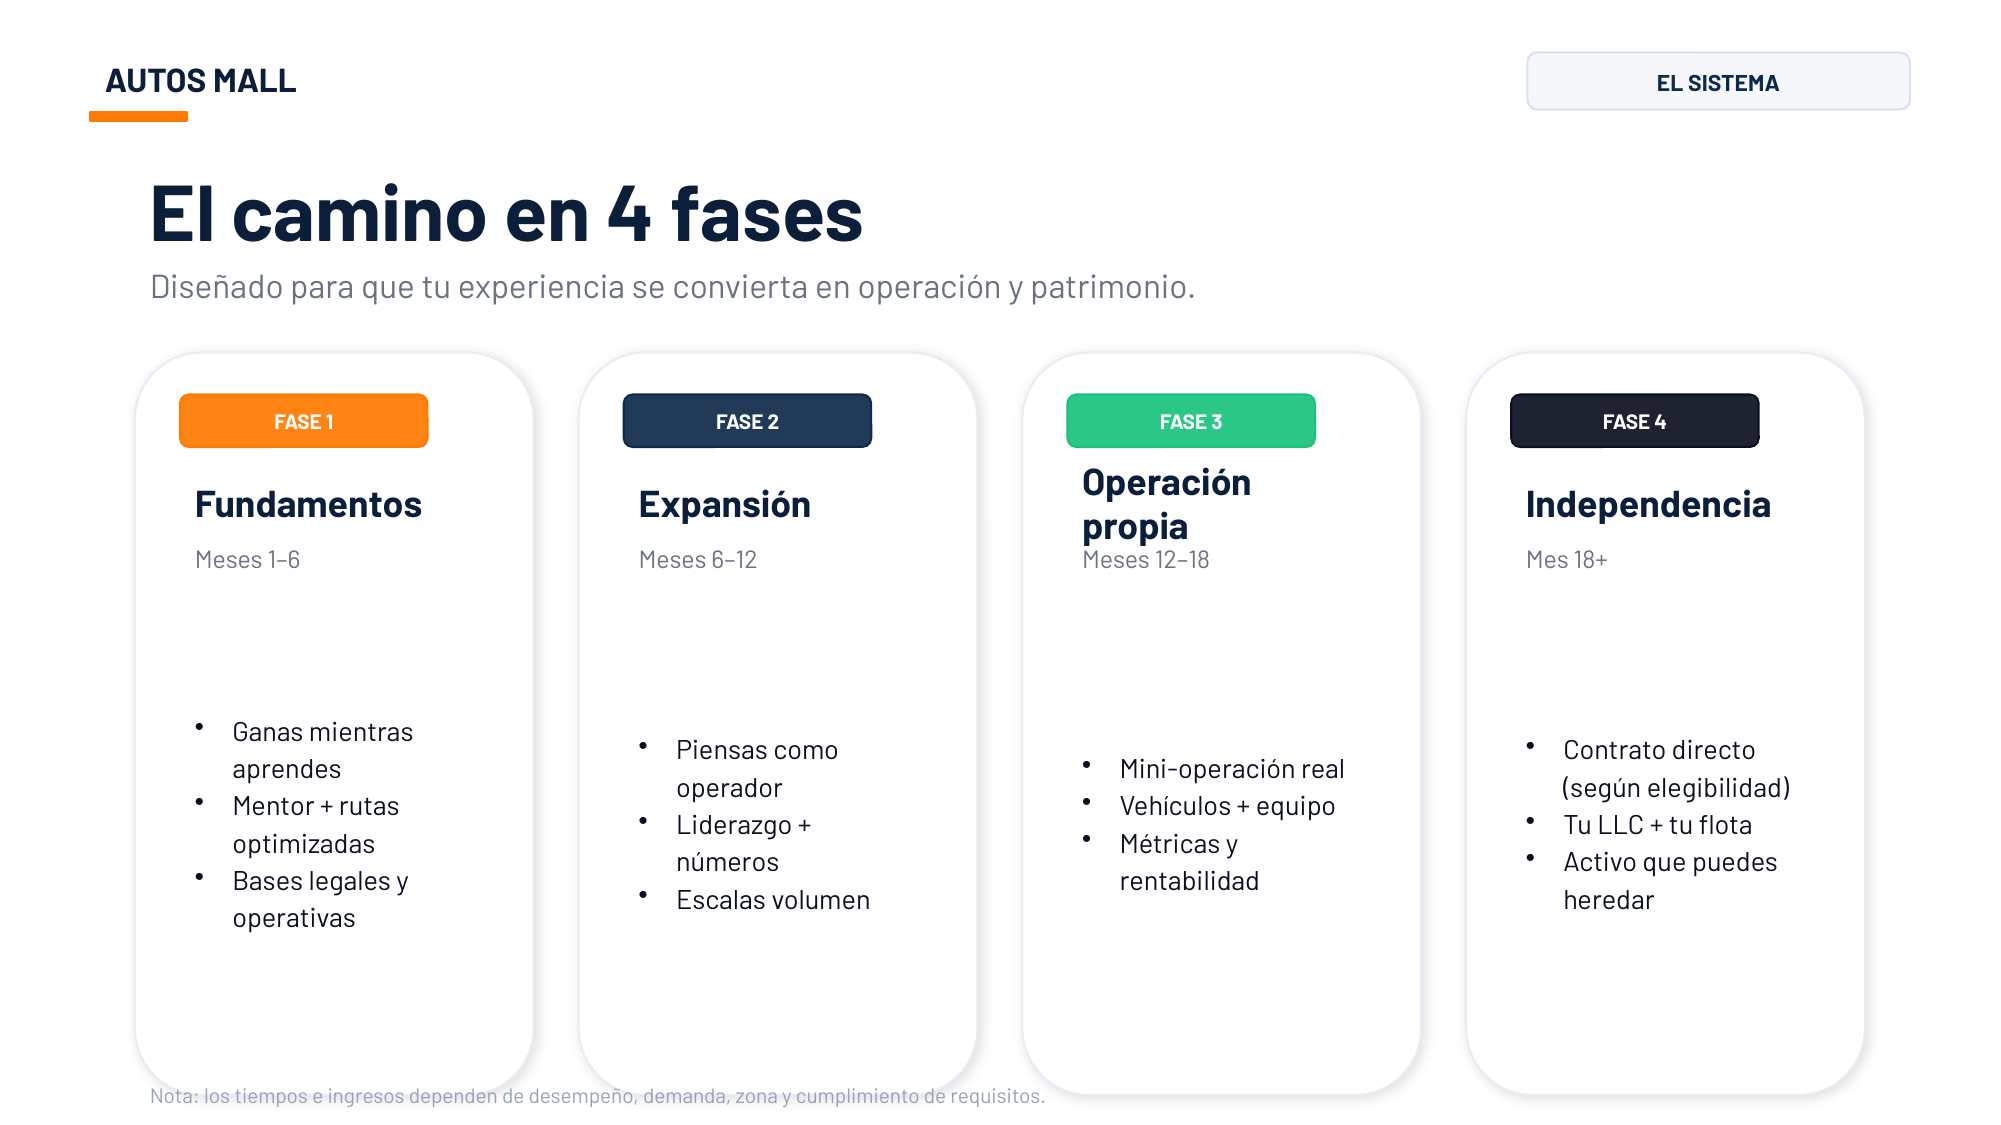

AUTOS MALL

EL SISTEMA

El camino en 4 fases
Diseñado para que tu experiencia se convierta en operación y patrimonio.

FASE 1
FASE 2
FASE 3
FASE 4
Fundamentos
Expansión
Operación propia
Independencia
Meses 1–6
Meses 6–12
Meses 12–18
Mes 18+
Ganas mientras aprendes
Mentor + rutas optimizadas
Bases legales y operativas
Piensas como operador
Liderazgo + números
Escalas volumen
Mini-operación real
Vehículos + equipo
Métricas y rentabilidad
Contrato directo (según elegibilidad)
Tu LLC + tu flota
Activo que puedes heredar
Nota: los tiempos e ingresos dependen de desempeño, demanda, zona y cumplimiento de requisitos.